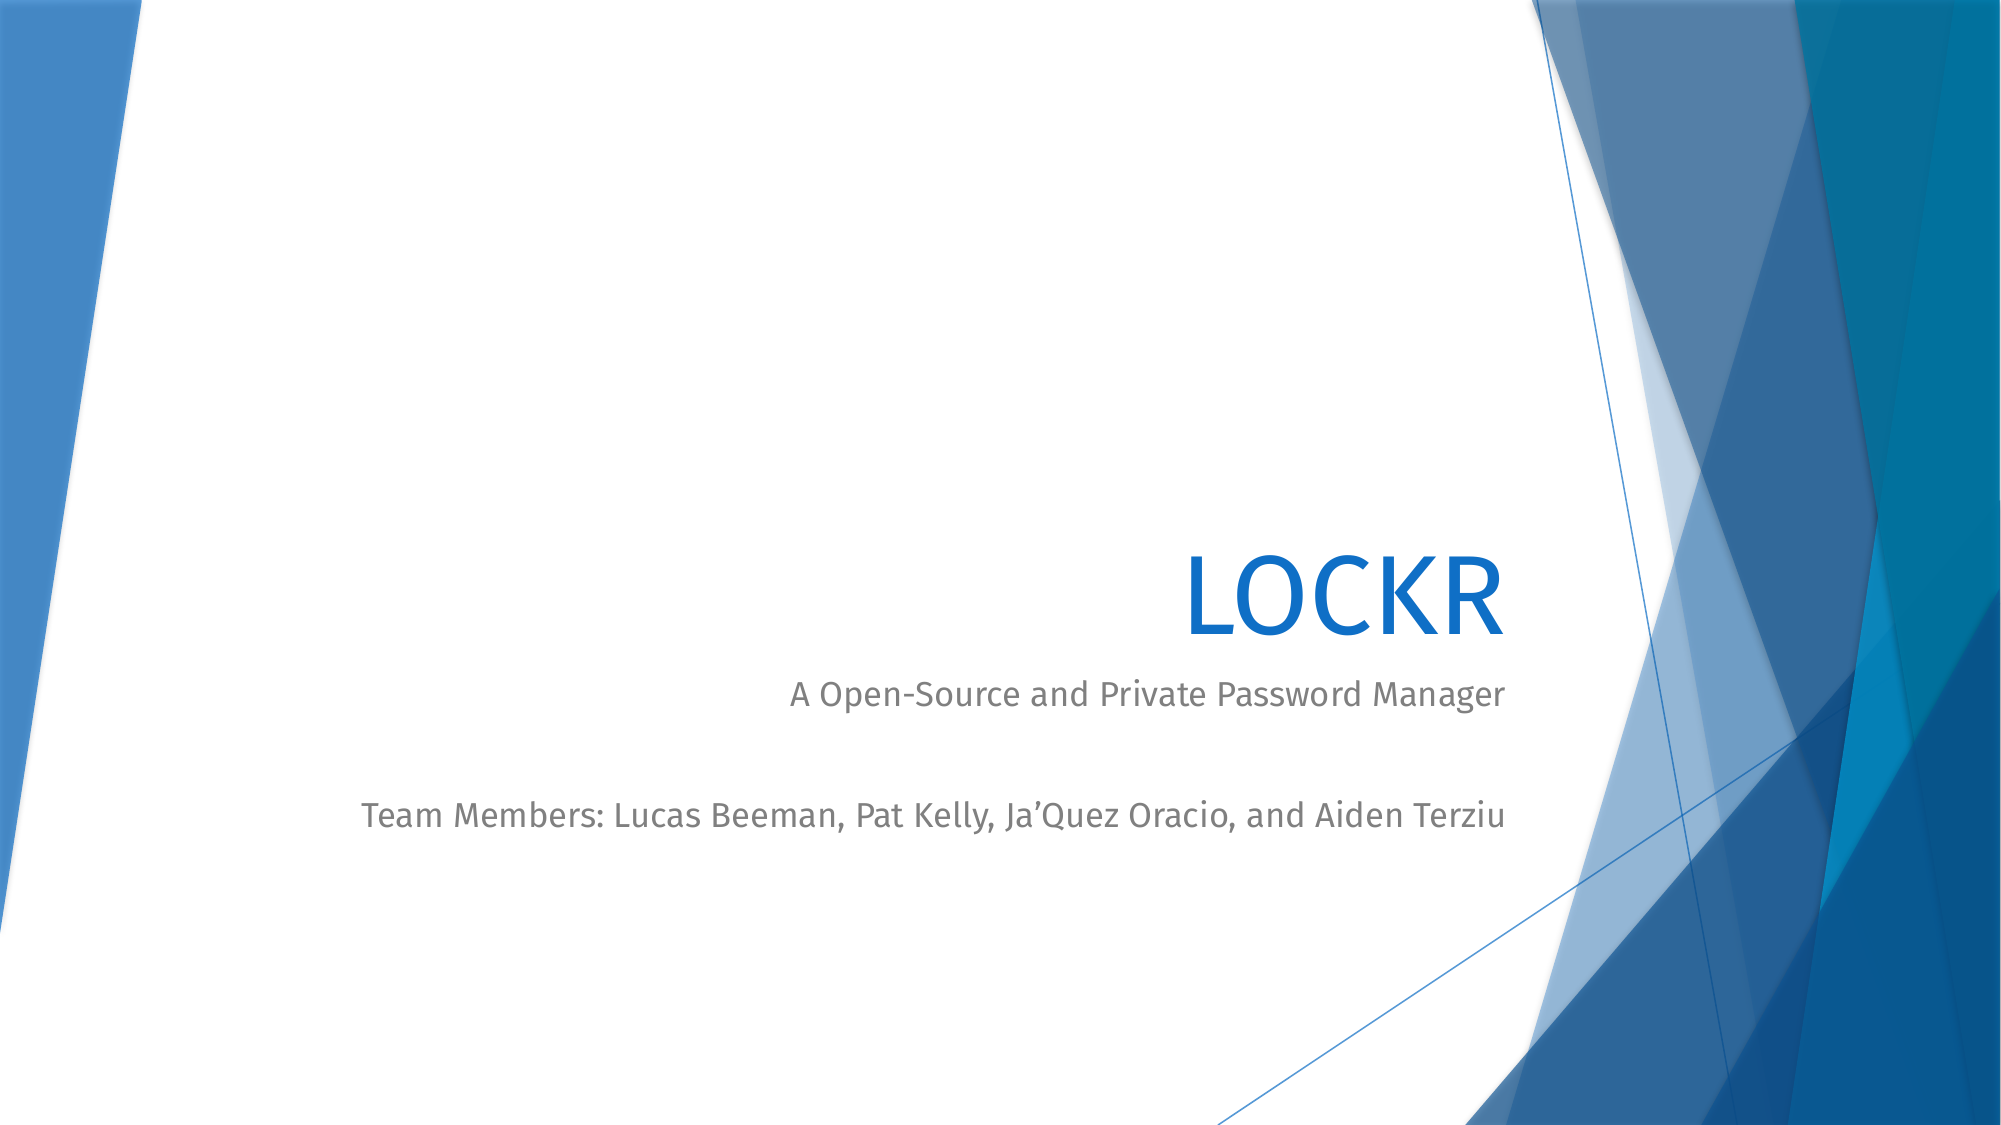

# LOCKR
A Open-Source and Private Password Manager

Team Members: Lucas Beeman, Pat Kelly, Ja’Quez Oracio, and Aiden Terziu